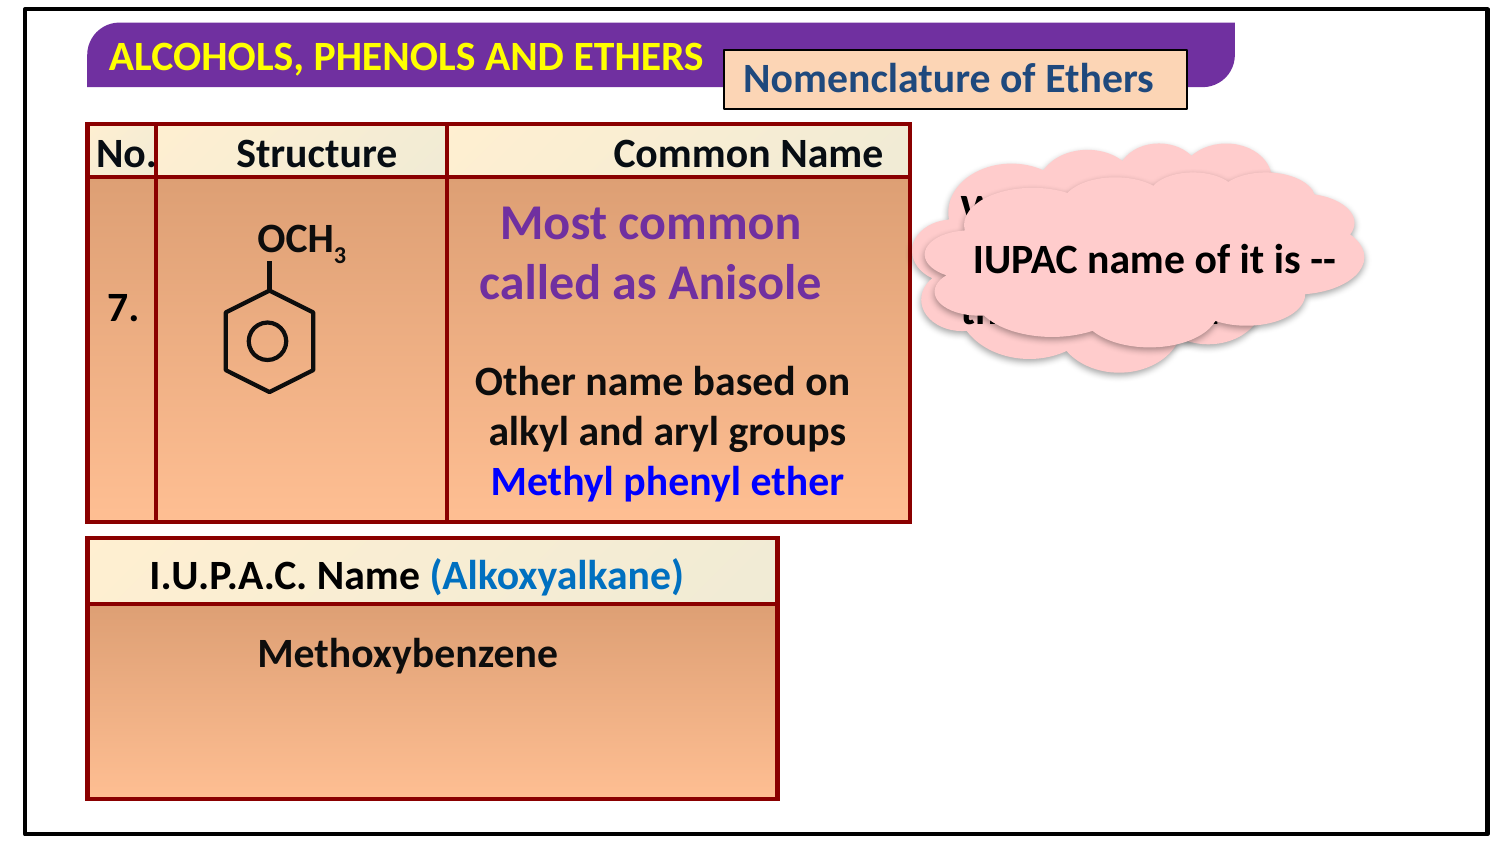

Nomenclature of Ethers

No.
Structure
Common Name
|  |  |  |
| --- | --- | --- |
|  |  |  |

What is the common name of this compound ?

IUPAC name of it is --
Most common called as Anisole
OCH3

7.
Other name based on
alkyl and aryl groups
Methyl phenyl ether
|  |
| --- |
|  |
I.U.P.A.C. Name (Alkoxyalkane)
Methoxybenzene